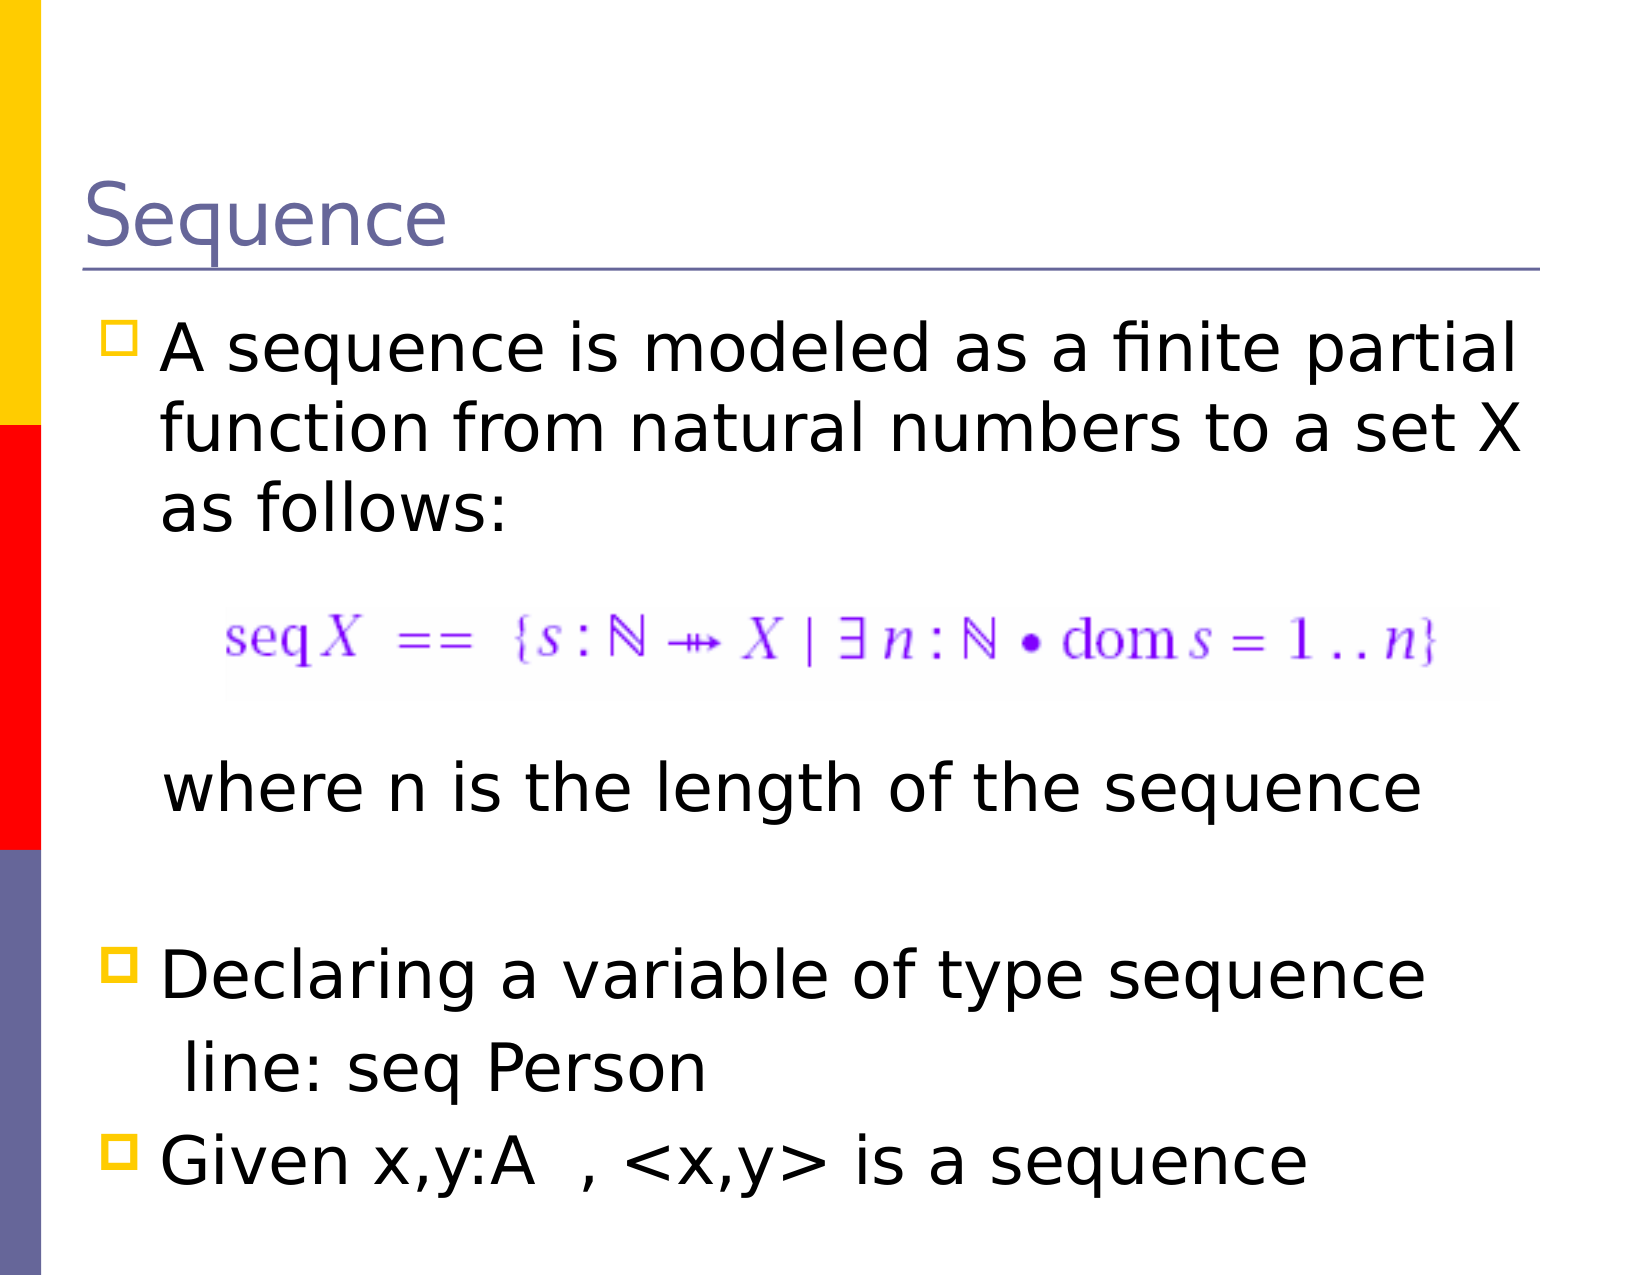

# Sequence
A sequence is modeled as a finite partial  function from natural numbers to a set X  as follows:

   where n is the length of the sequence

Declaring a variable of type sequence
    line: seq Person
Given x,y:A  , <x,y> is a sequence